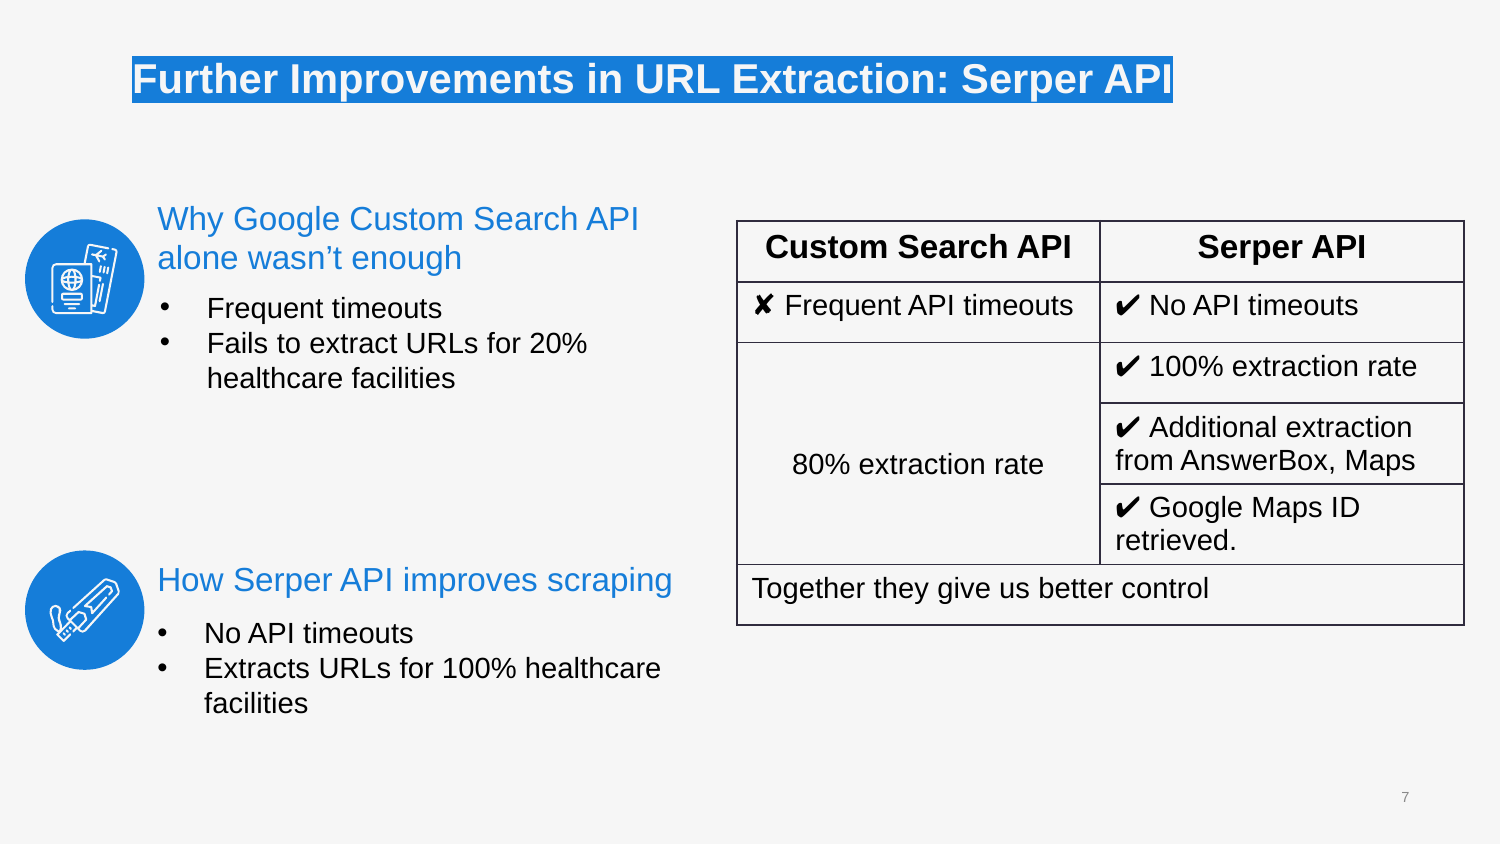

# Further Improvements in URL Extraction: Serper API
Why Google Custom Search API  alone wasn’t enough

| Custom Search API | Serper API |
| --- | --- |
| ✘ Frequent API timeouts | ✔ No API timeouts |
| 80% extraction rate | ✔ 100% extraction rate |
|  | ✔ Additional extraction from AnswerBox, Maps |
|  | ✔ Google Maps ID retrieved. |
| Together they give us better control |  |

Frequent timeouts
Fails to extract URLs for 20% healthcare facilities
How Serper API improves scraping

No API timeouts
Extracts URLs for 100% healthcare facilities
7